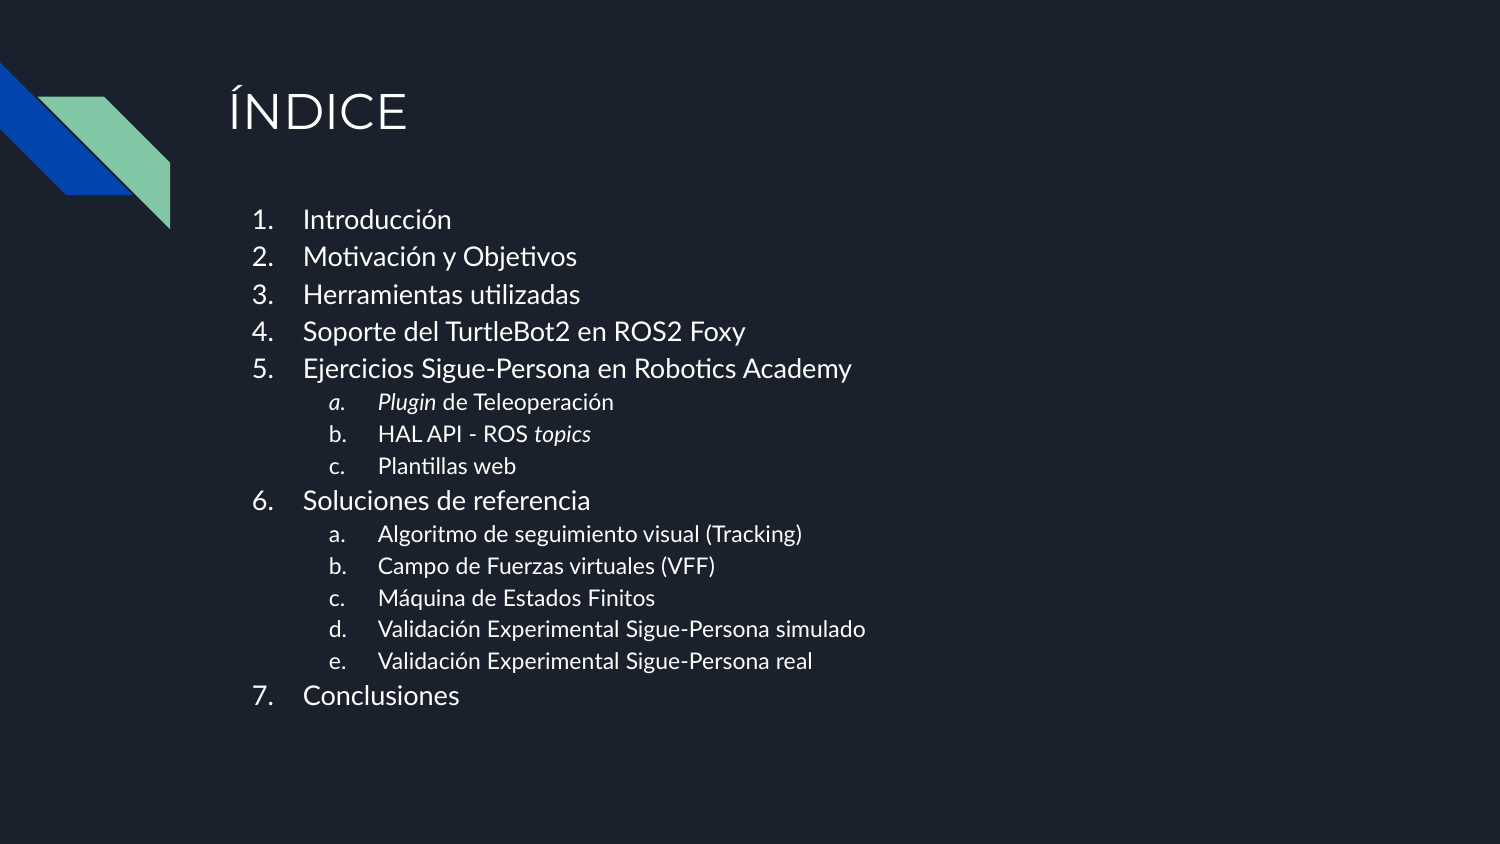

# ÍNDICE
Introducción
Motivación y Objetivos
Herramientas utilizadas
Soporte del TurtleBot2 en ROS2 Foxy
Ejercicios Sigue-Persona en Robotics Academy
Plugin de Teleoperación
HAL API - ROS topics
Plantillas web
Soluciones de referencia
Algoritmo de seguimiento visual (Tracking)
Campo de Fuerzas virtuales (VFF)
Máquina de Estados Finitos
Validación Experimental Sigue-Persona simulado
Validación Experimental Sigue-Persona real
Conclusiones